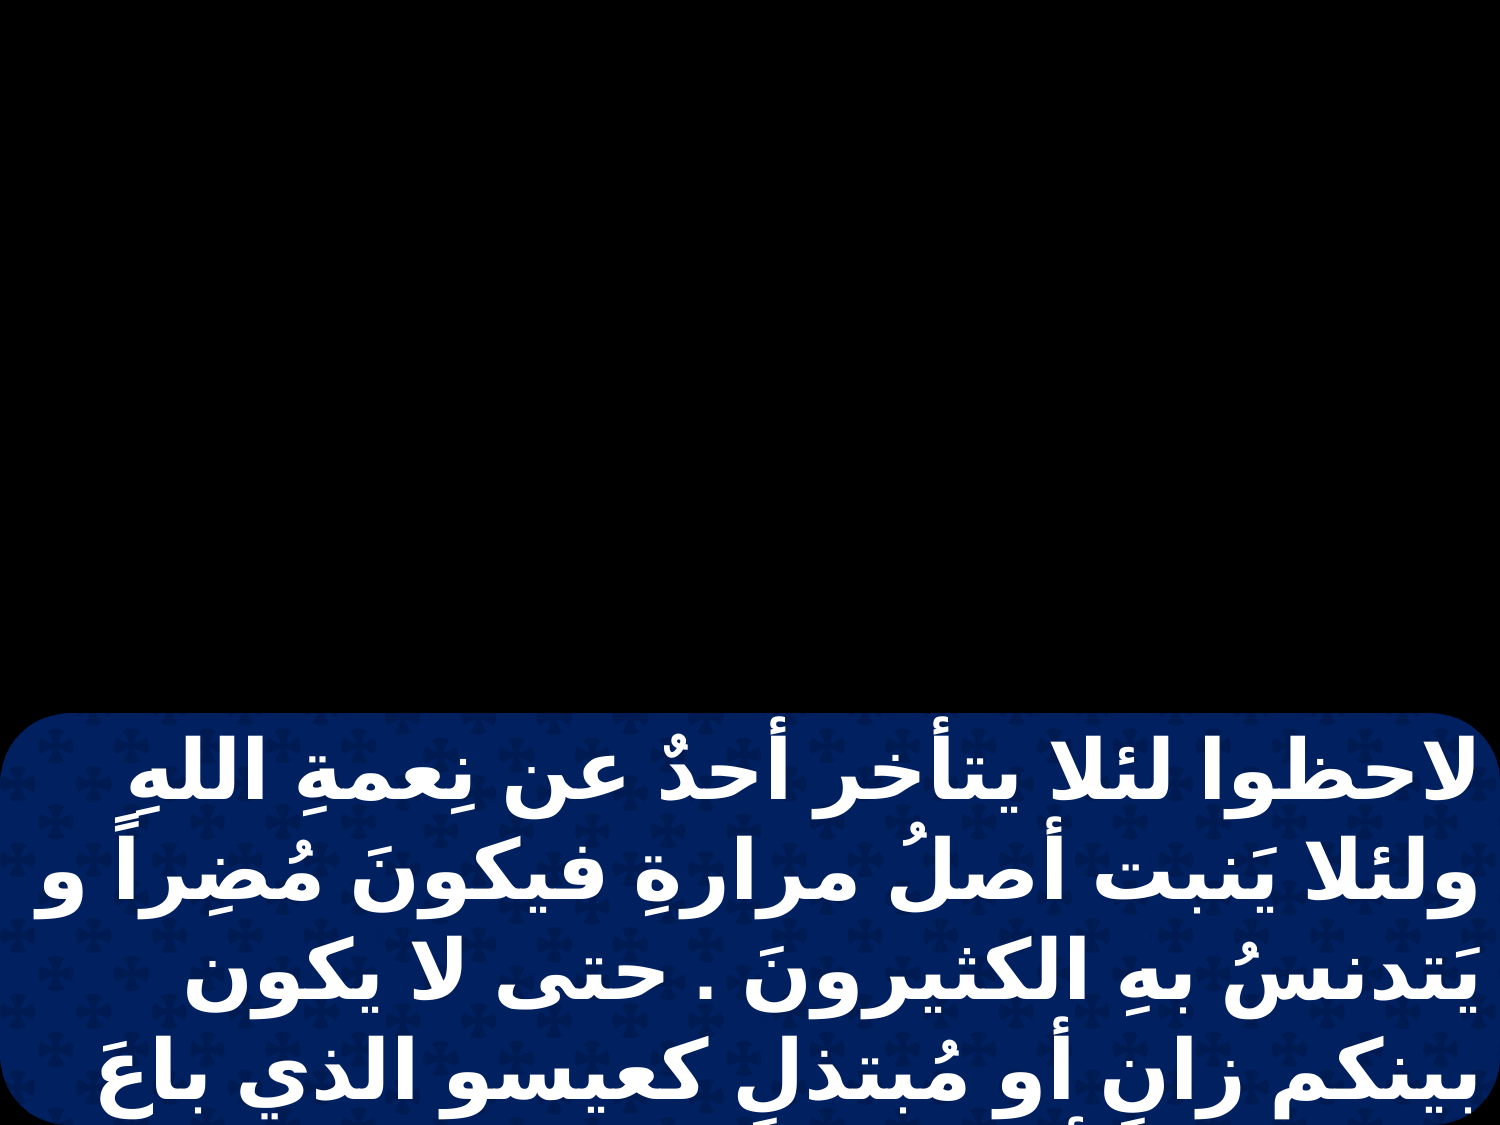

لاحظوا لئلا يتأخر أحدٌ عن نِعمةِ اللهِ ولئلا يَنبت أصلُ مرارةِ فيكونَ مُضِراً و يَتدنسُ بهِ الكثيرونَ . حتى لا يكون بينكم زانٍ أو مُبتذلٍ كعيسو الذي باعَ بكوريتِه بأكلةٍ واحدةٍ .